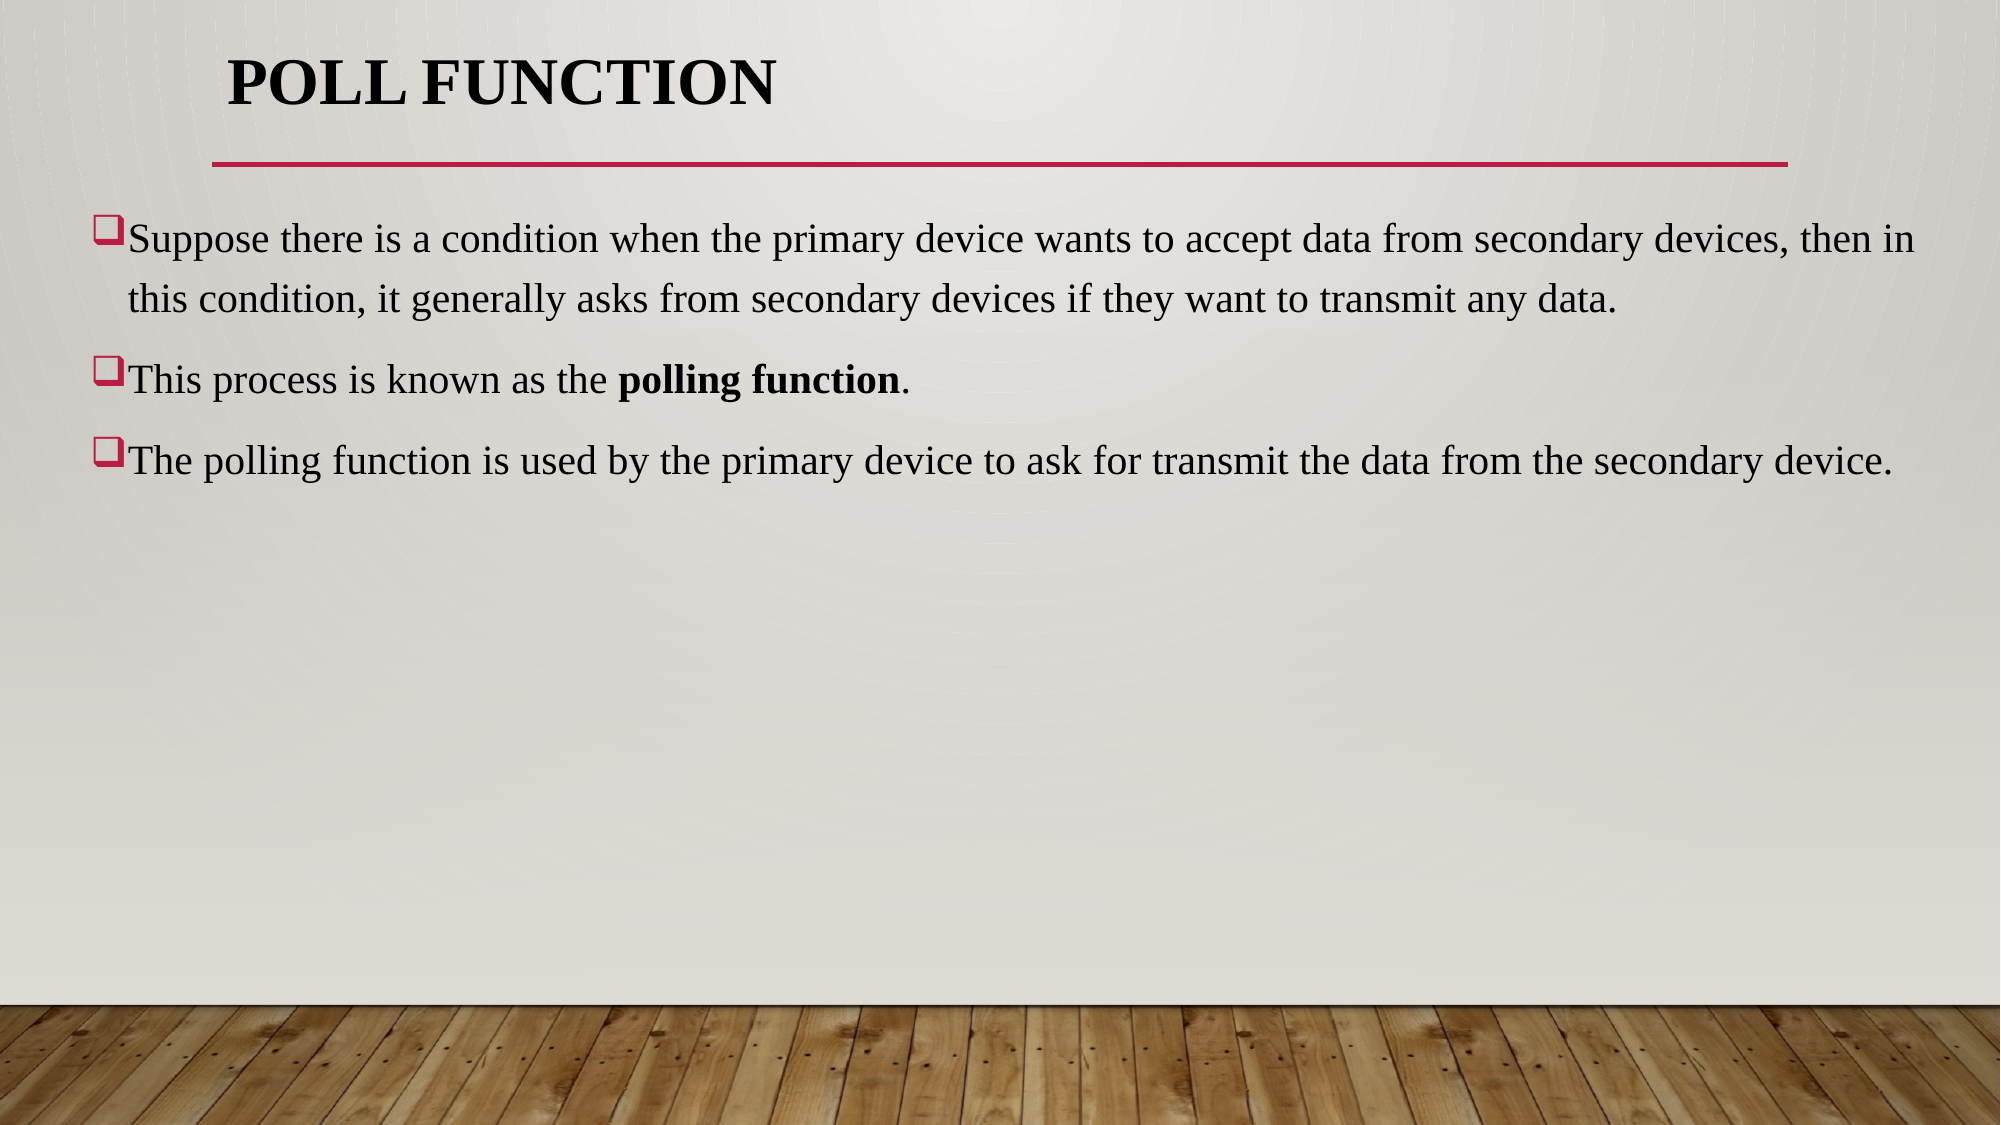

# Poll Function
Suppose there is a condition when the primary device wants to accept data from secondary devices, then in this condition, it generally asks from secondary devices if they want to transmit any data.
This process is known as the polling function.
The polling function is used by the primary device to ask for transmit the data from the secondary device.